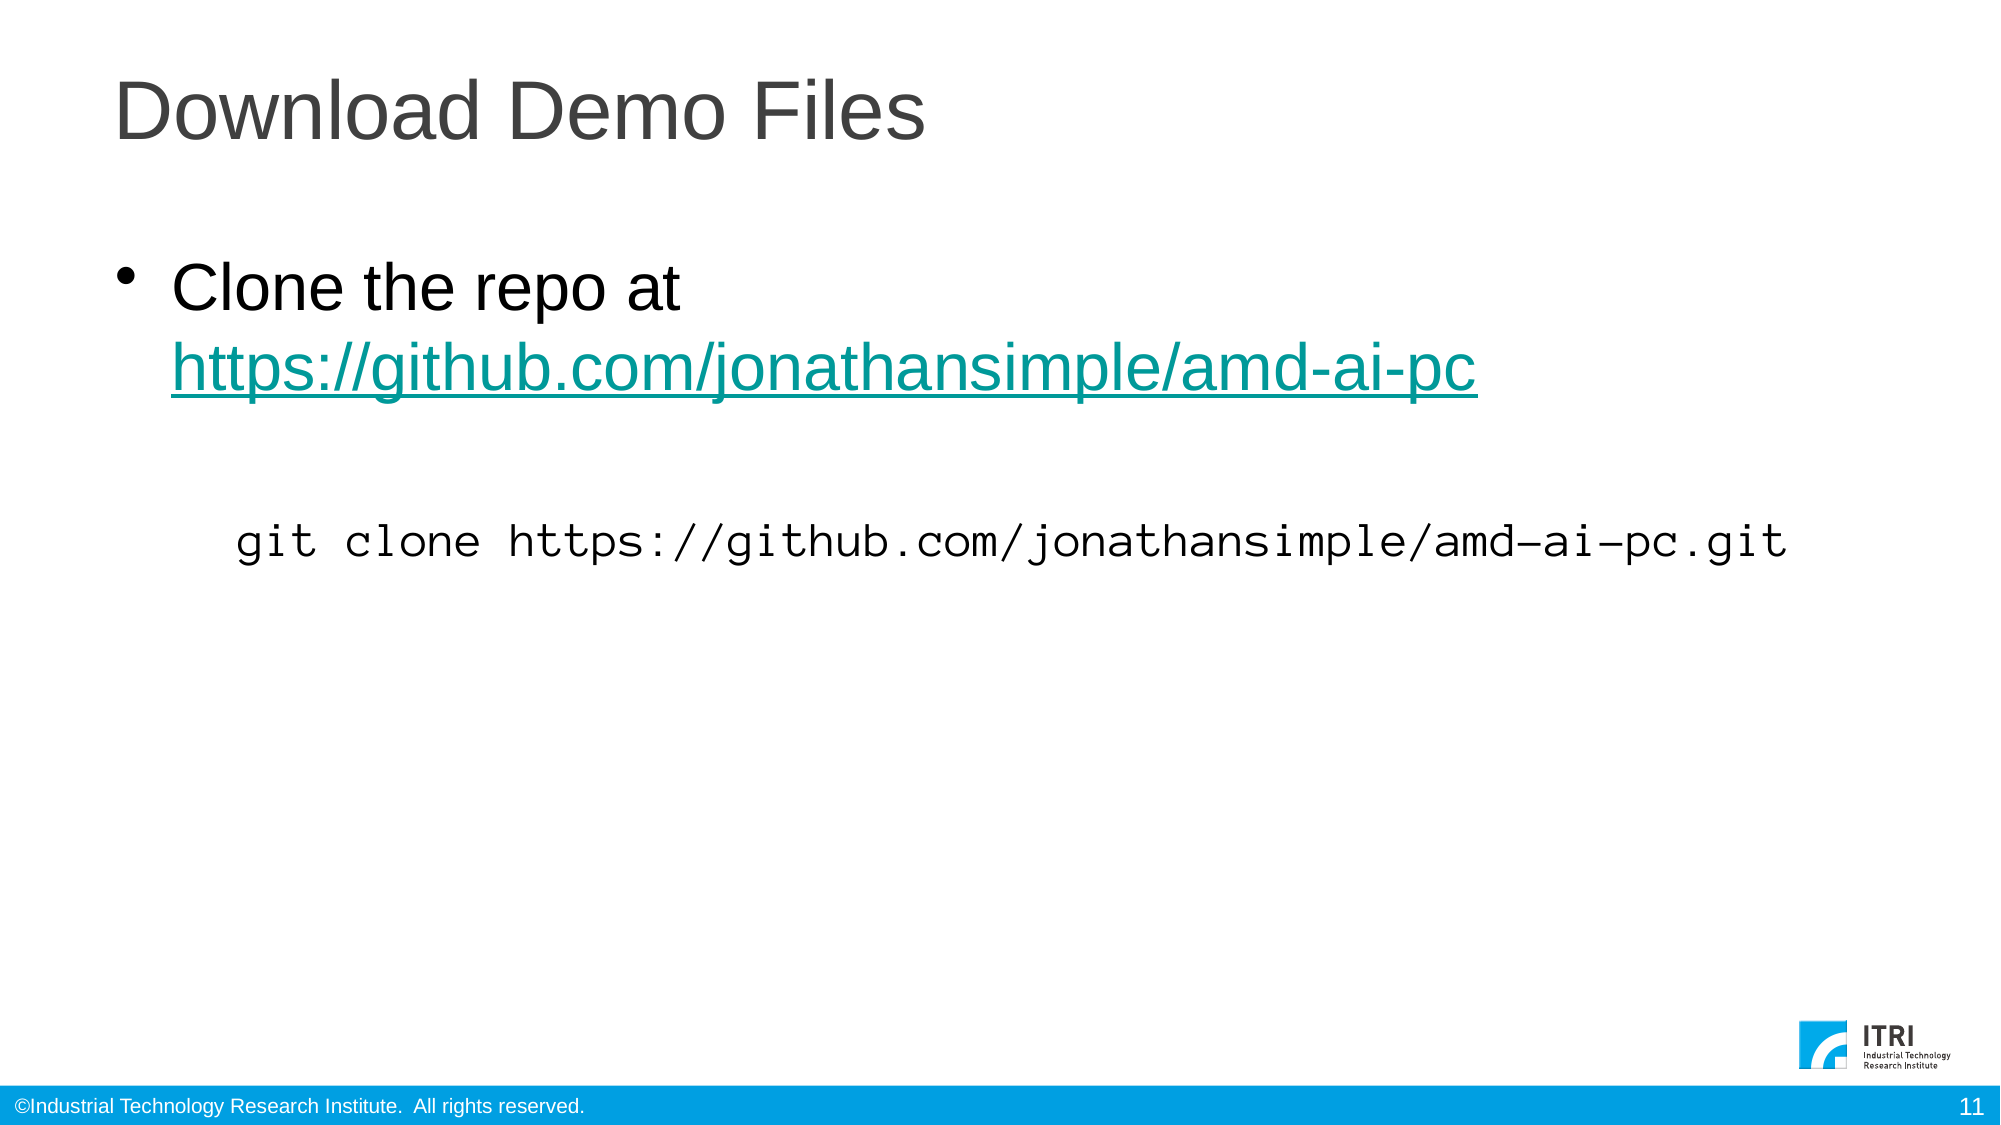

# Download Demo Files
Clone the repo at https://github.com/jonathansimple/amd-ai-pc

git clone https://github.com/jonathansimple/amd-ai-pc.git
11